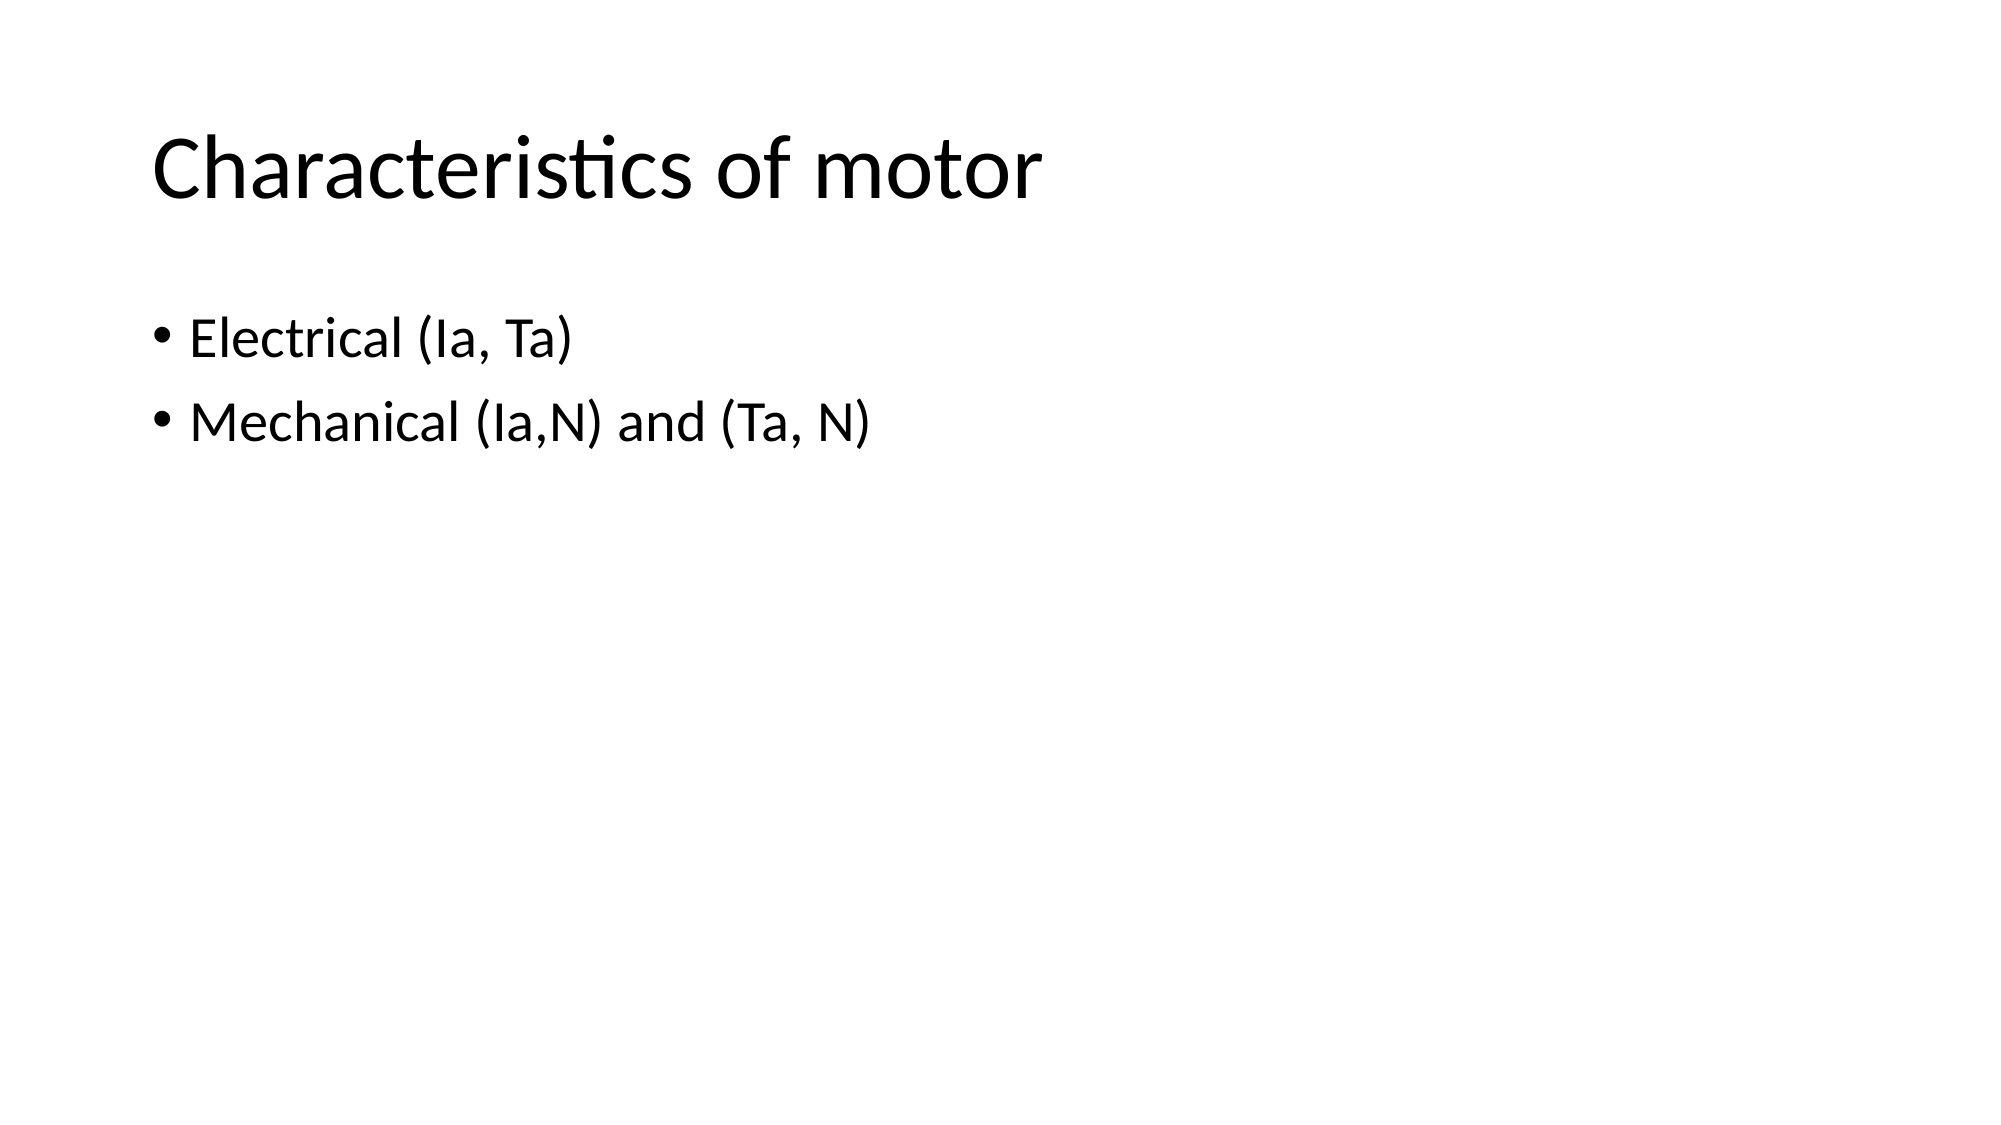

# Characteristics of motor
Electrical (Ia, Ta)
Mechanical (Ia,N) and (Ta, N)